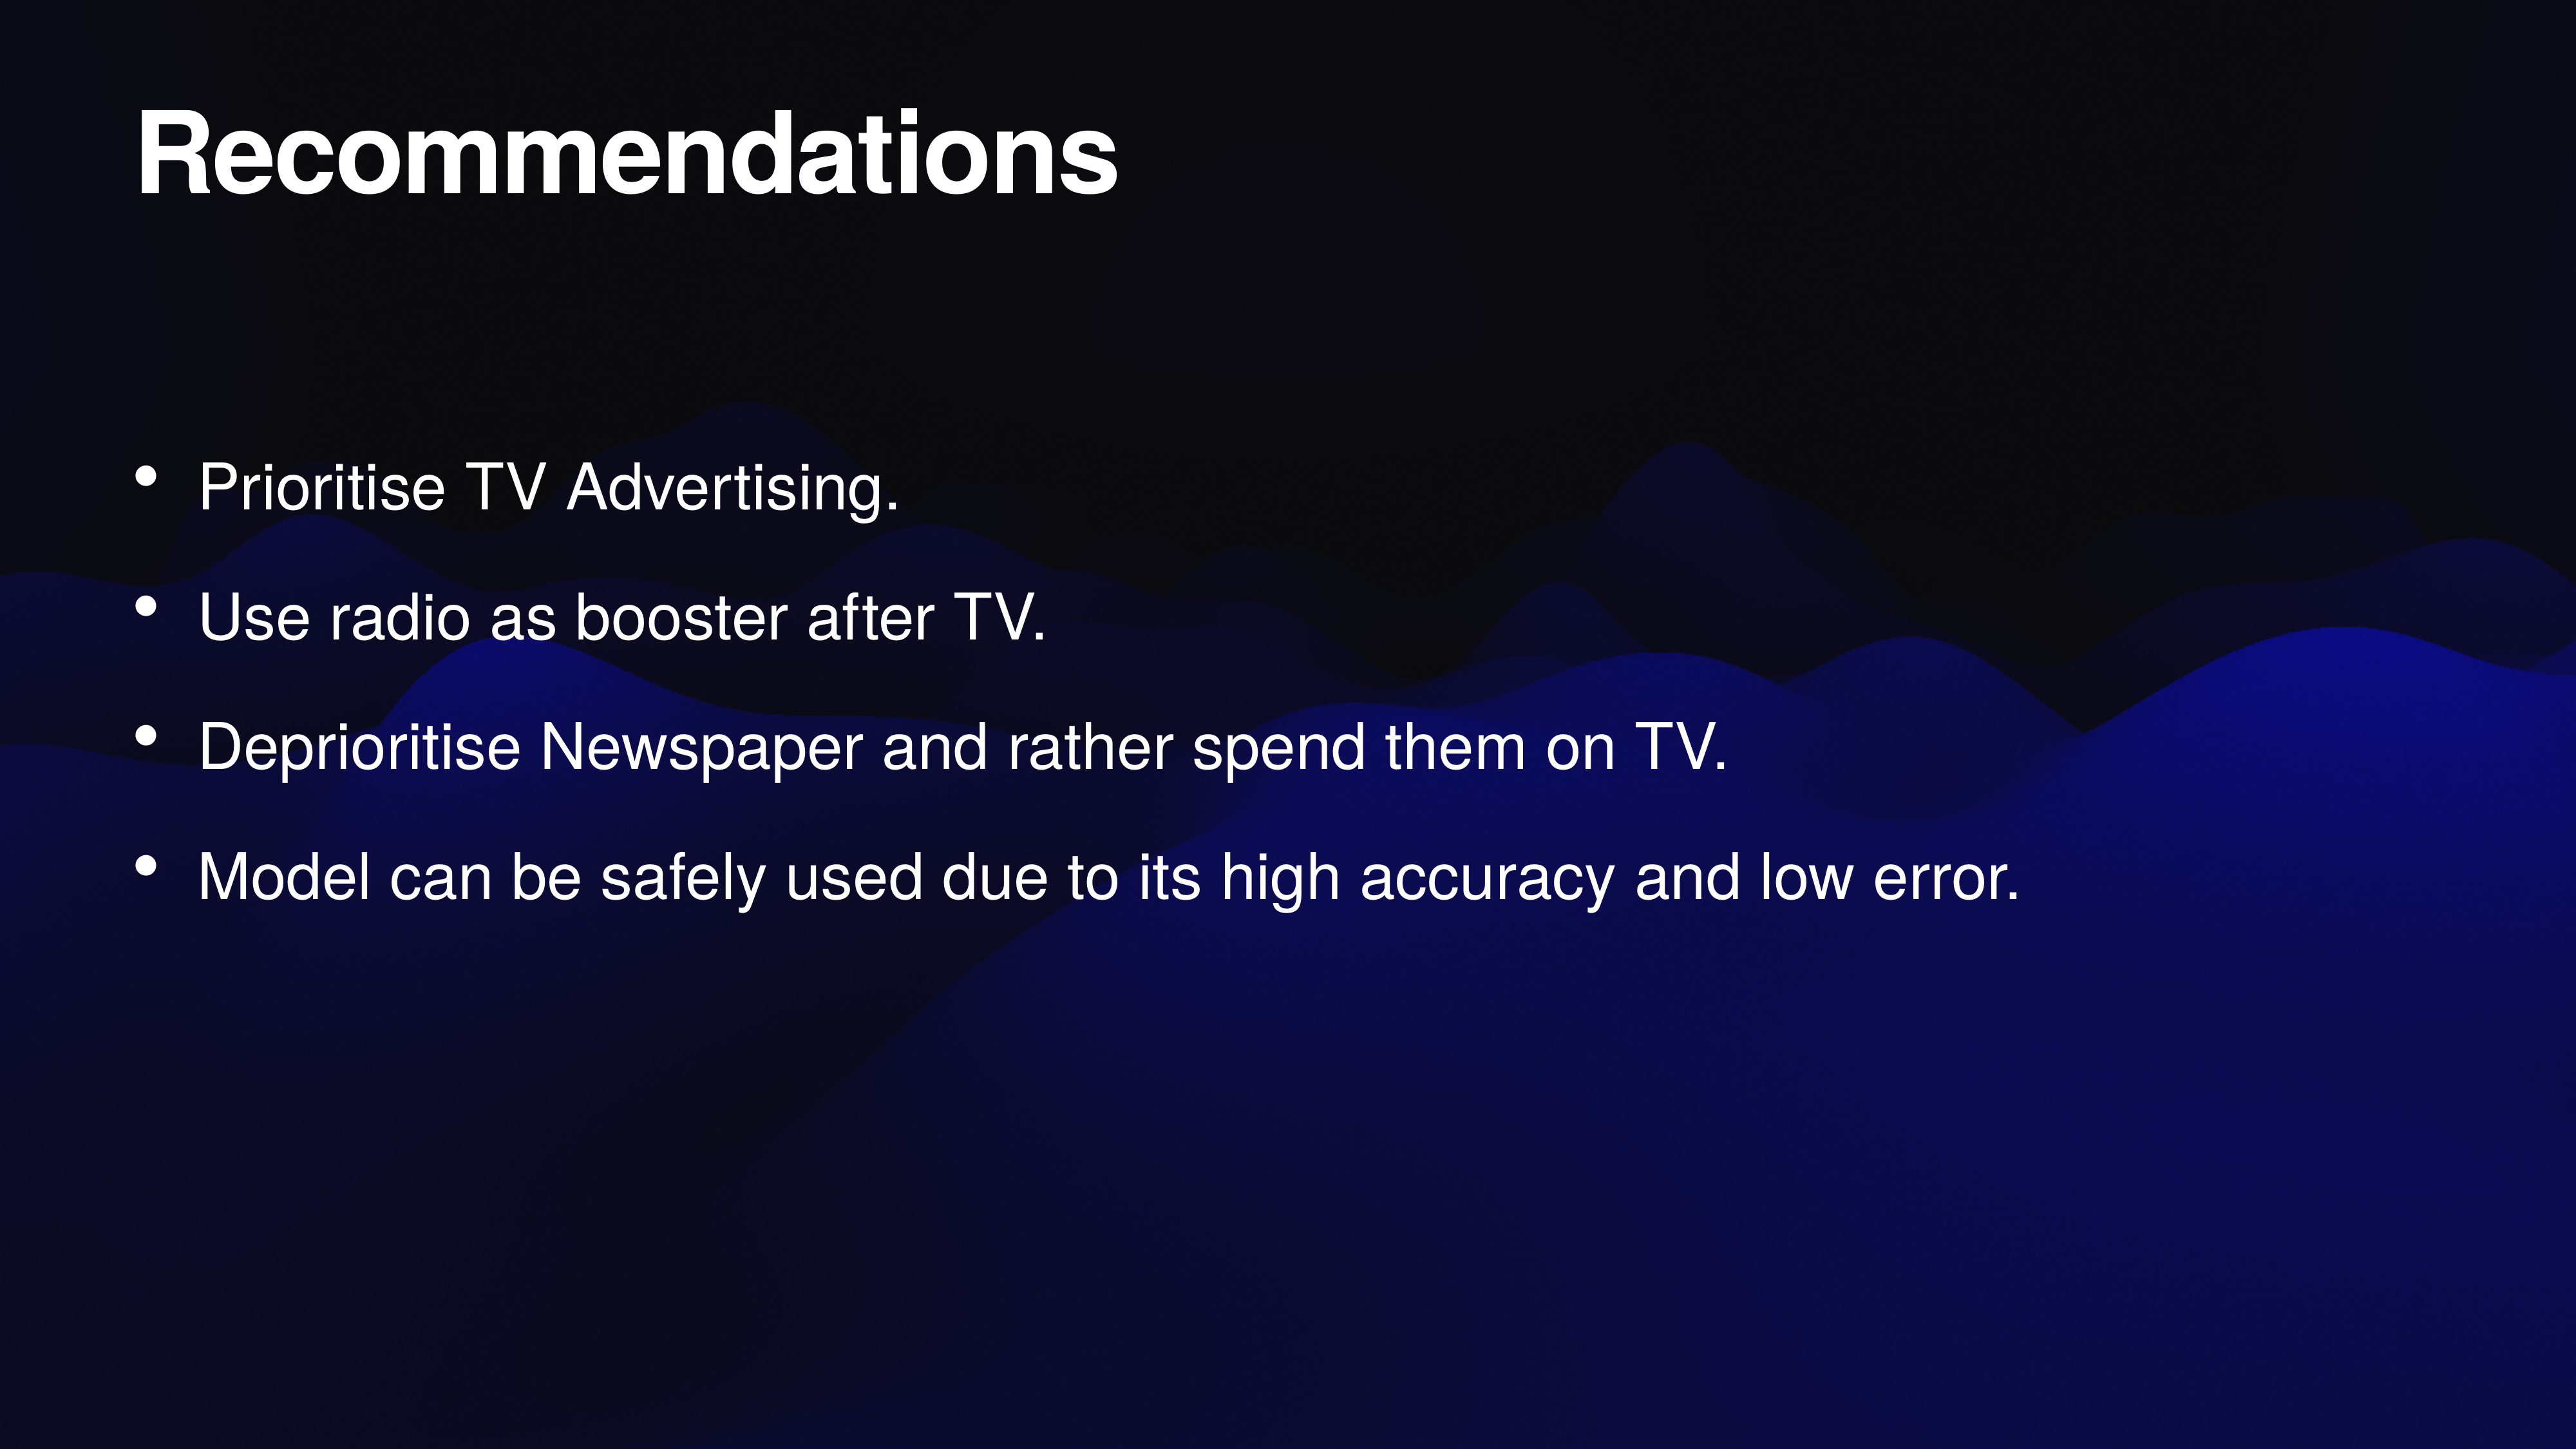

# Recommendations
Prioritise TV Advertising.
Use radio as booster after TV.
Deprioritise Newspaper and rather spend them on TV.
Model can be safely used due to its high accuracy and low error.